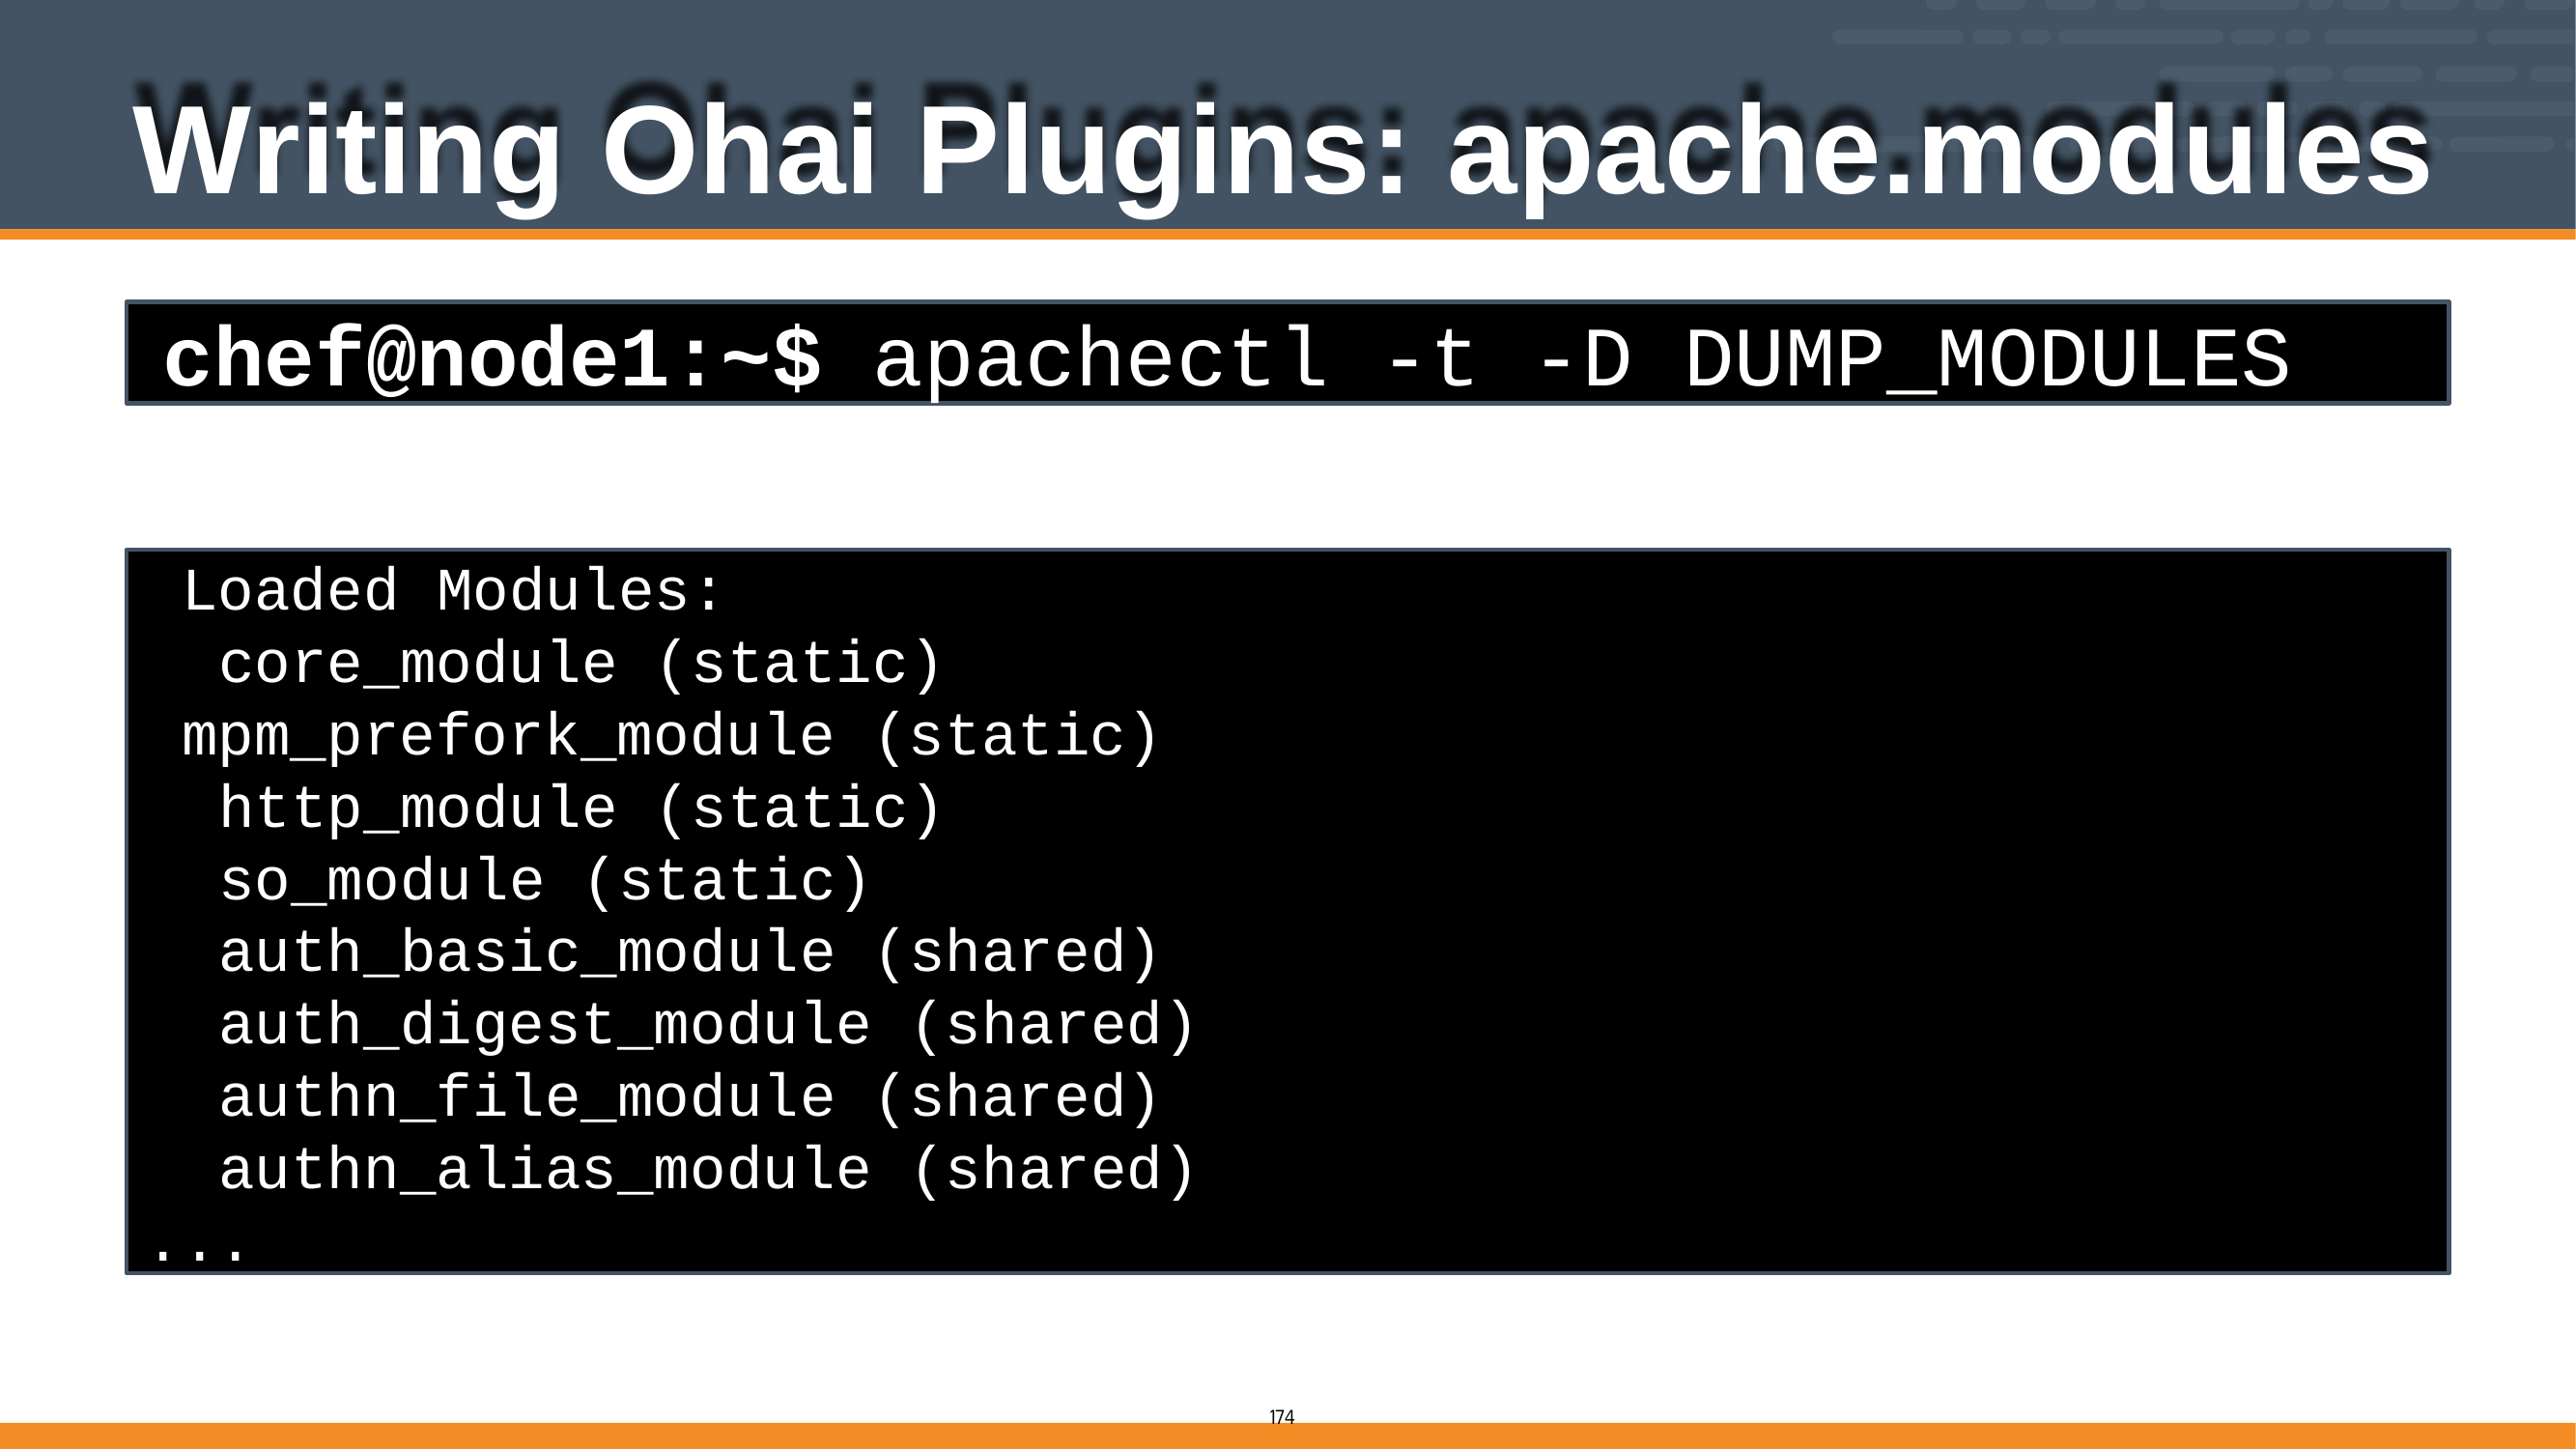

# Writing Ohai Plugins: apache.modules

chef@node1:~$ apachectl -t -D DUMP_MODULES
Loaded Modules: core_module (static)
mpm_prefork_module (static) http_module (static) so_module (static) auth_basic_module (shared) auth_digest_module (shared) authn_file_module (shared) authn_alias_module (shared)
...
174